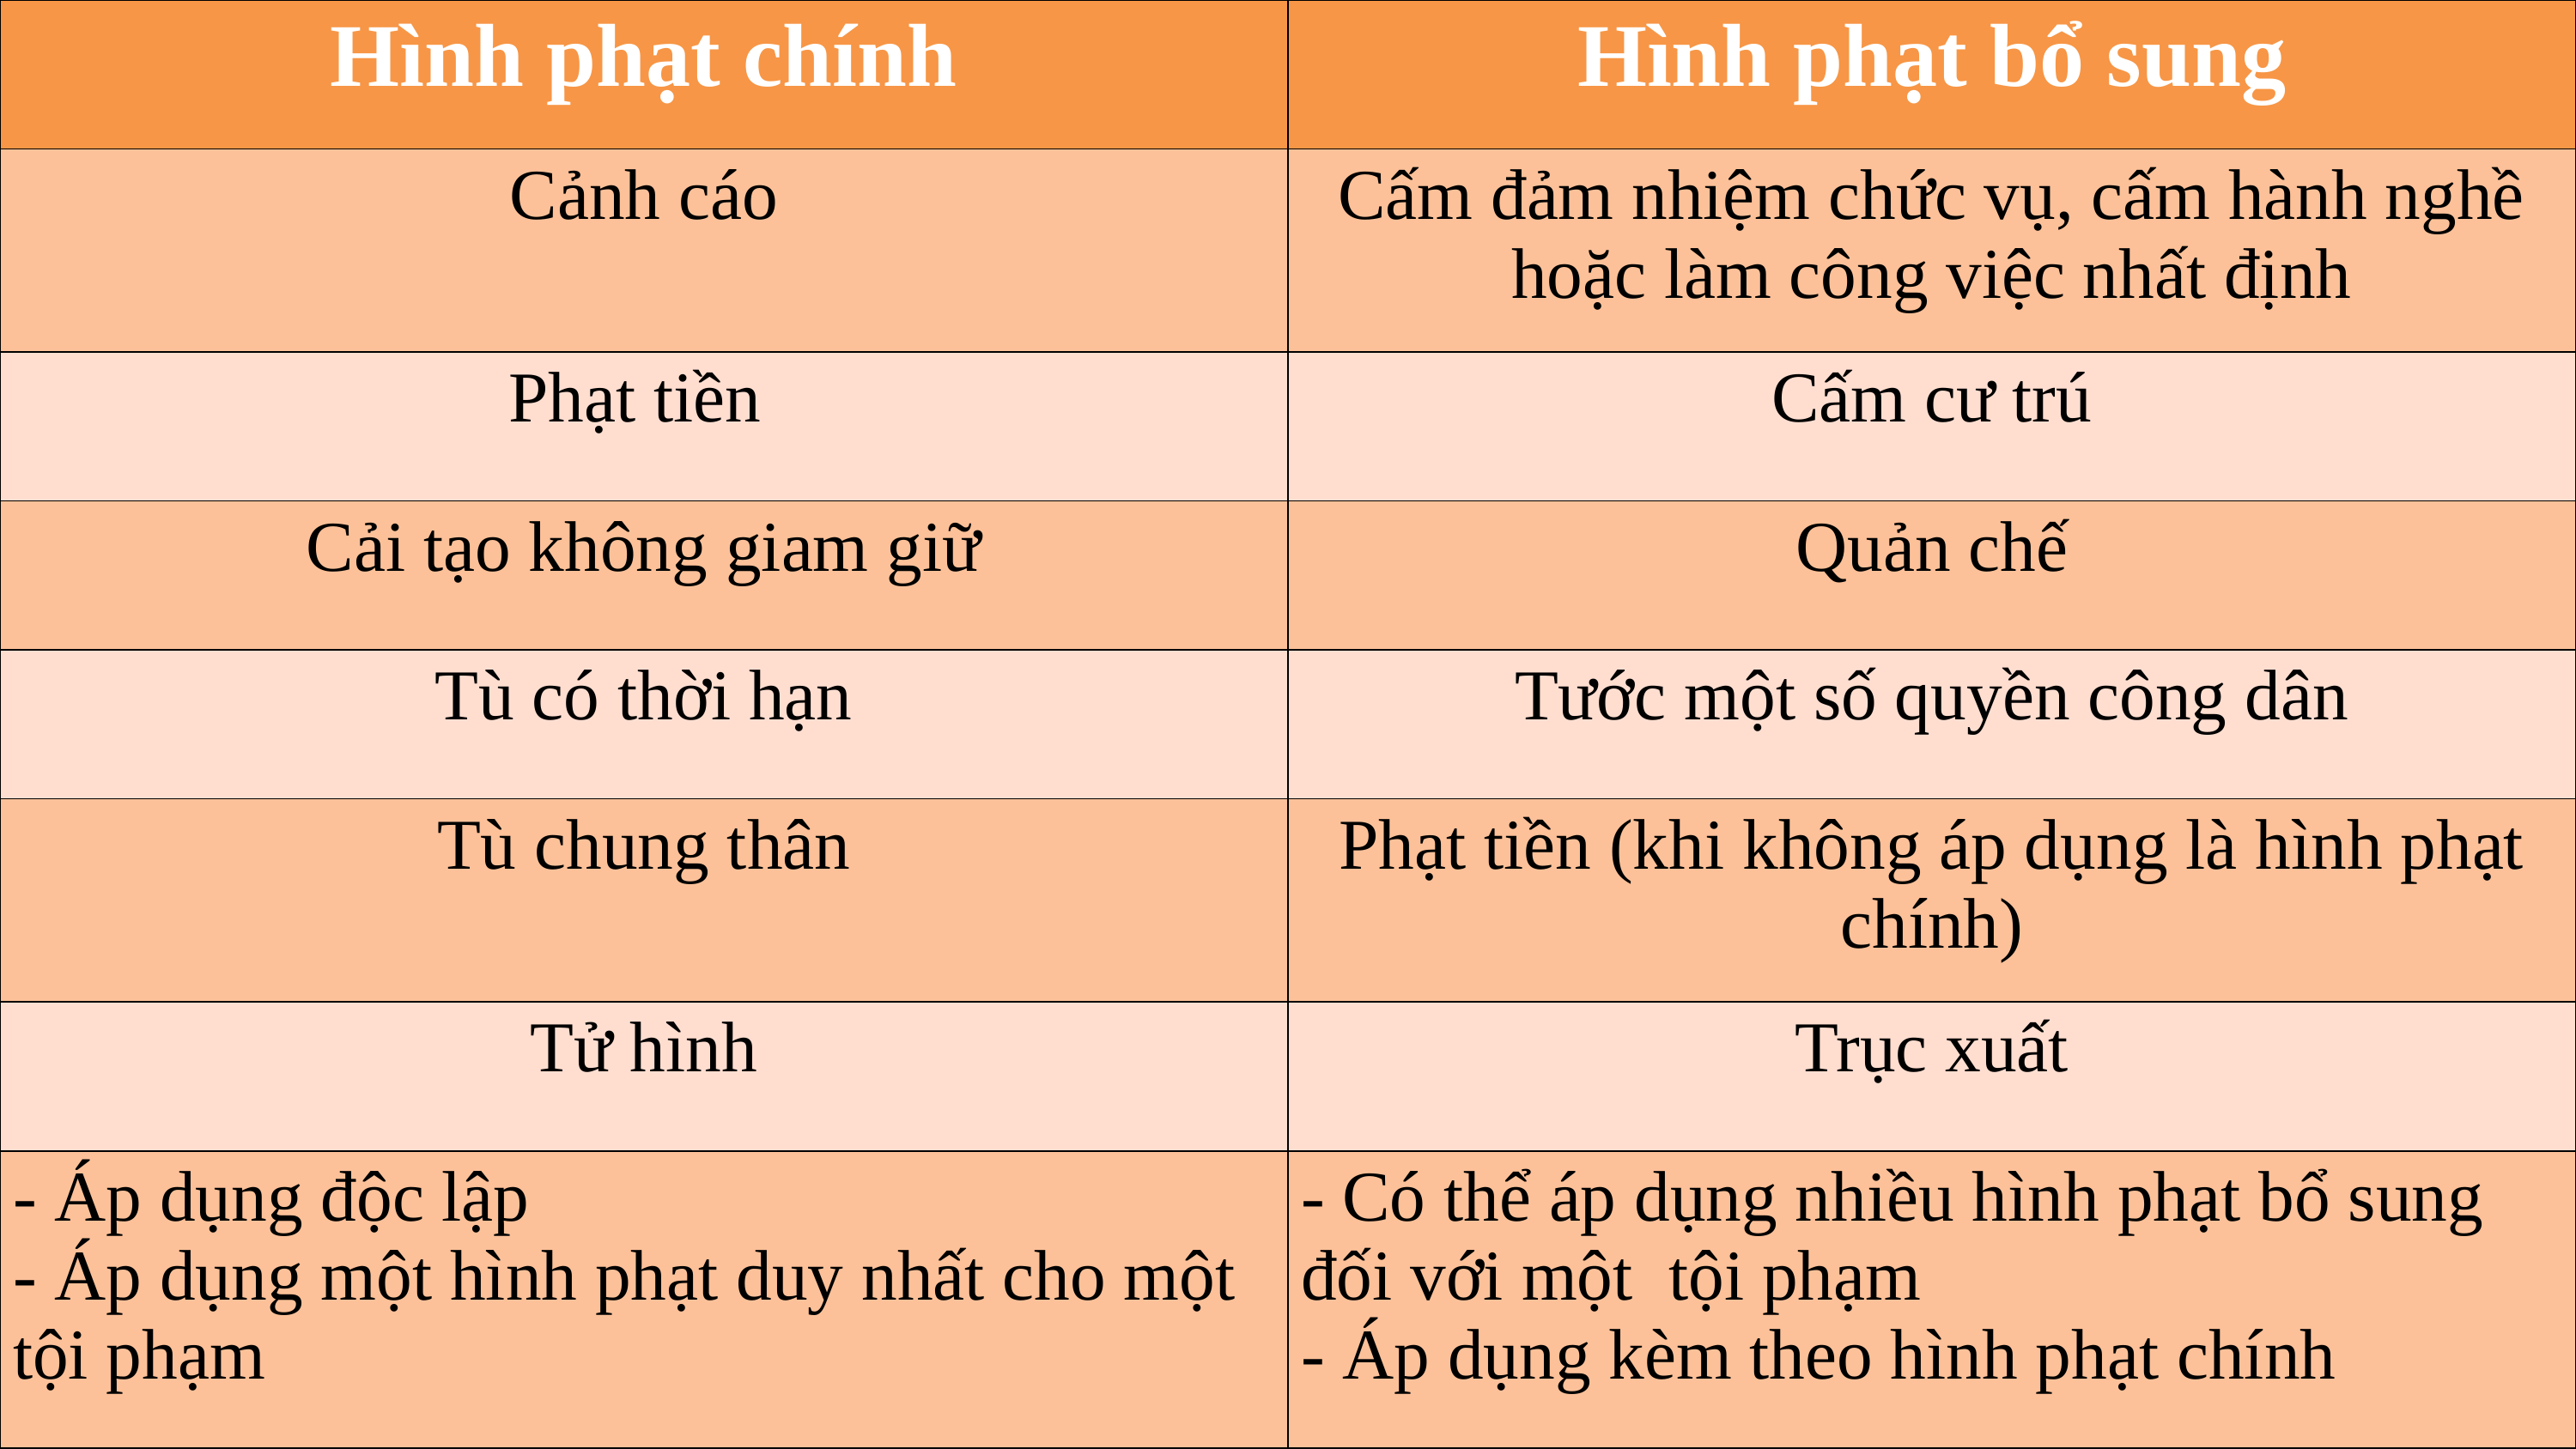

| Hình phạt chính | Hình phạt bổ sung |
| --- | --- |
| Cảnh cáo | Cấm đảm nhiệm chức vụ, cấm hành nghề hoặc làm công việc nhất định |
| Phạt tiền | Cấm cư trú |
| Cải tạo không giam giữ | Quản chế |
| Tù có thời hạn | Tước một số quyền công dân |
| Tù chung thân | Phạt tiền (khi không áp dụng là hình phạt chính) |
| Tử hình | Trục xuất |
| - Áp dụng độc lập - Áp dụng một hình phạt duy nhất cho một tội phạm | - Có thể áp dụng nhiều hình phạt bổ sung đối với một tội phạm - Áp dụng kèm theo hình phạt chính |